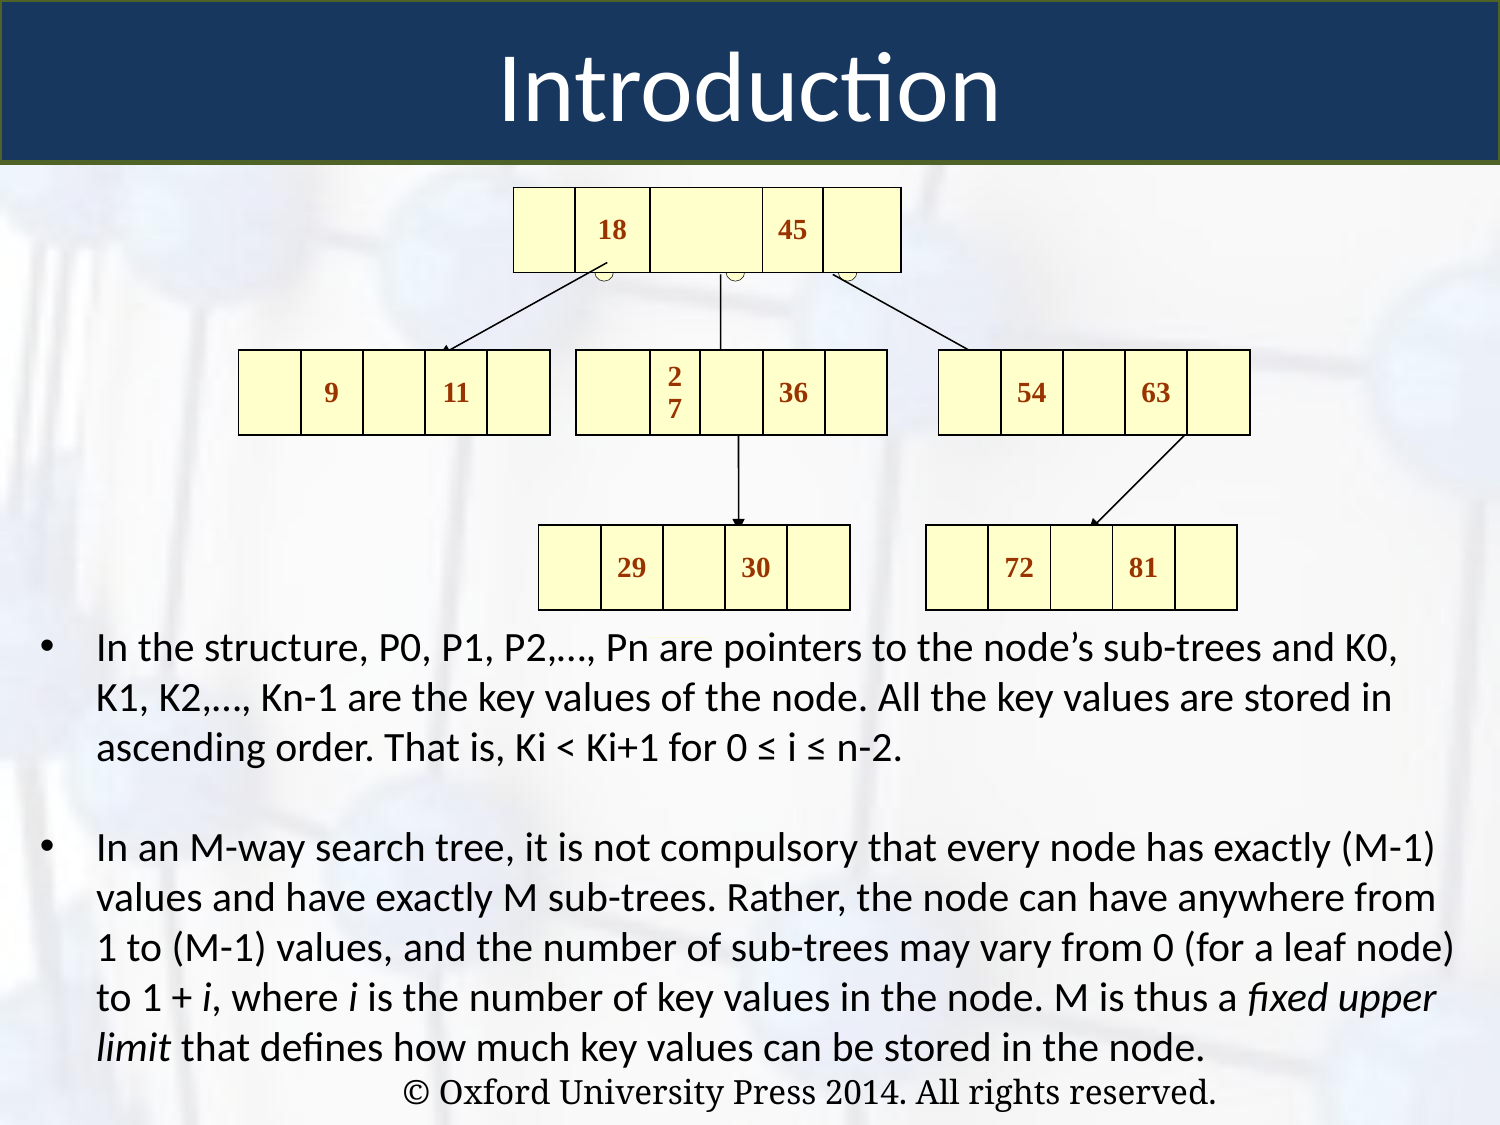

Introduction
|  | 18 |  | 45 |  |
| --- | --- | --- | --- | --- |

|  | 9 |  | 11 |  |
| --- | --- | --- | --- | --- |
|  | 27 |  | 36 |  |
| --- | --- | --- | --- | --- |
|  | 54 |  | 63 |  |
| --- | --- | --- | --- | --- |

|  | 29 |  | 30 |  |
| --- | --- | --- | --- | --- |
|  | 72 |  | 81 |  |
| --- | --- | --- | --- | --- |

In the structure, P0, P1, P2,…, Pn are pointers to the node’s sub-trees and K0, K1, K2,…, Kn-1 are the key values of the node. All the key values are stored in ascending order. That is, Ki < Ki+1 for 0 ≤ i ≤ n-2.

In an M-way search tree, it is not compulsory that every node has exactly (M-1) values and have exactly M sub-trees. Rather, the node can have anywhere from 1 to (M-1) values, and the number of sub-trees may vary from 0 (for a leaf node) to 1 + i, where i is the number of key values in the node. M is thus a fixed upper limit that defines how much key values can be stored in the node.